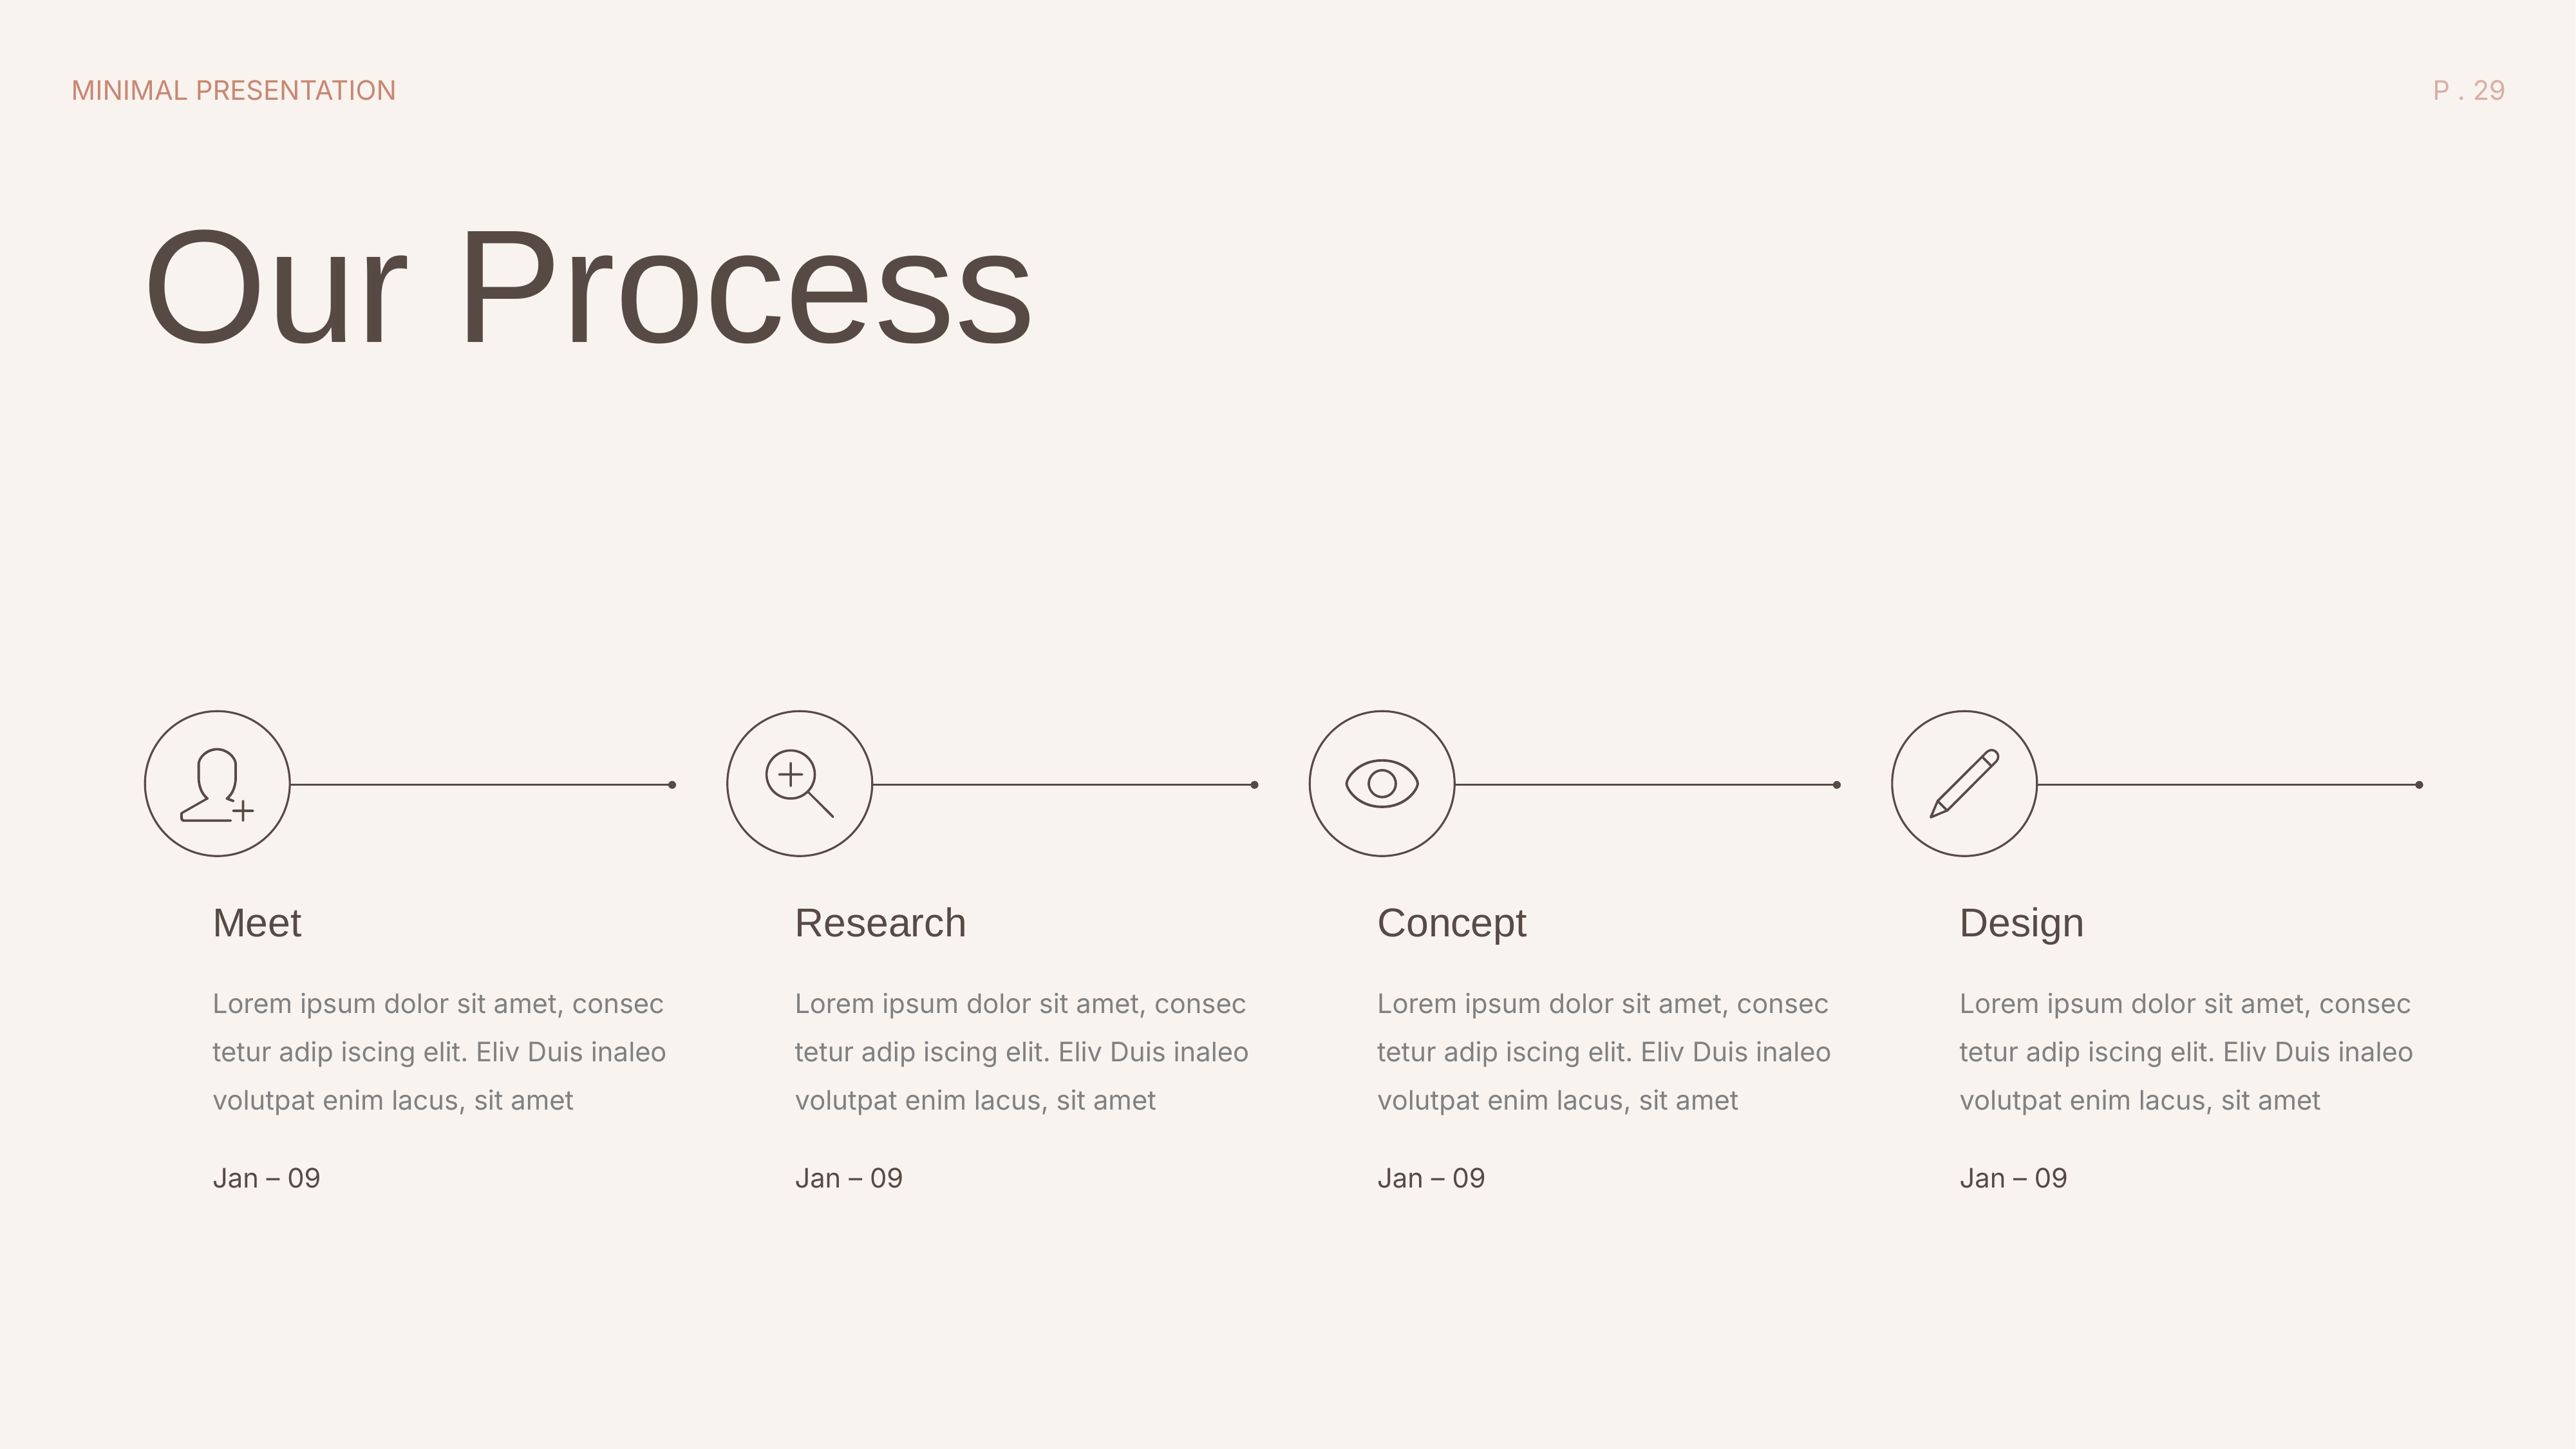

MINIMAL PRESENTATION
P . 29
Our Process

Meet
Research
Concept
Design
Lorem ipsum dolor sit amet, consec tetur adip iscing elit. Eliv Duis inaleo volutpat enim lacus, sit amet
Lorem ipsum dolor sit amet, consec tetur adip iscing elit. Eliv Duis inaleo volutpat enim lacus, sit amet
Lorem ipsum dolor sit amet, consec tetur adip iscing elit. Eliv Duis inaleo volutpat enim lacus, sit amet
Lorem ipsum dolor sit amet, consec tetur adip iscing elit. Eliv Duis inaleo volutpat enim lacus, sit amet
Jan – 09
Jan – 09
Jan – 09
Jan – 09